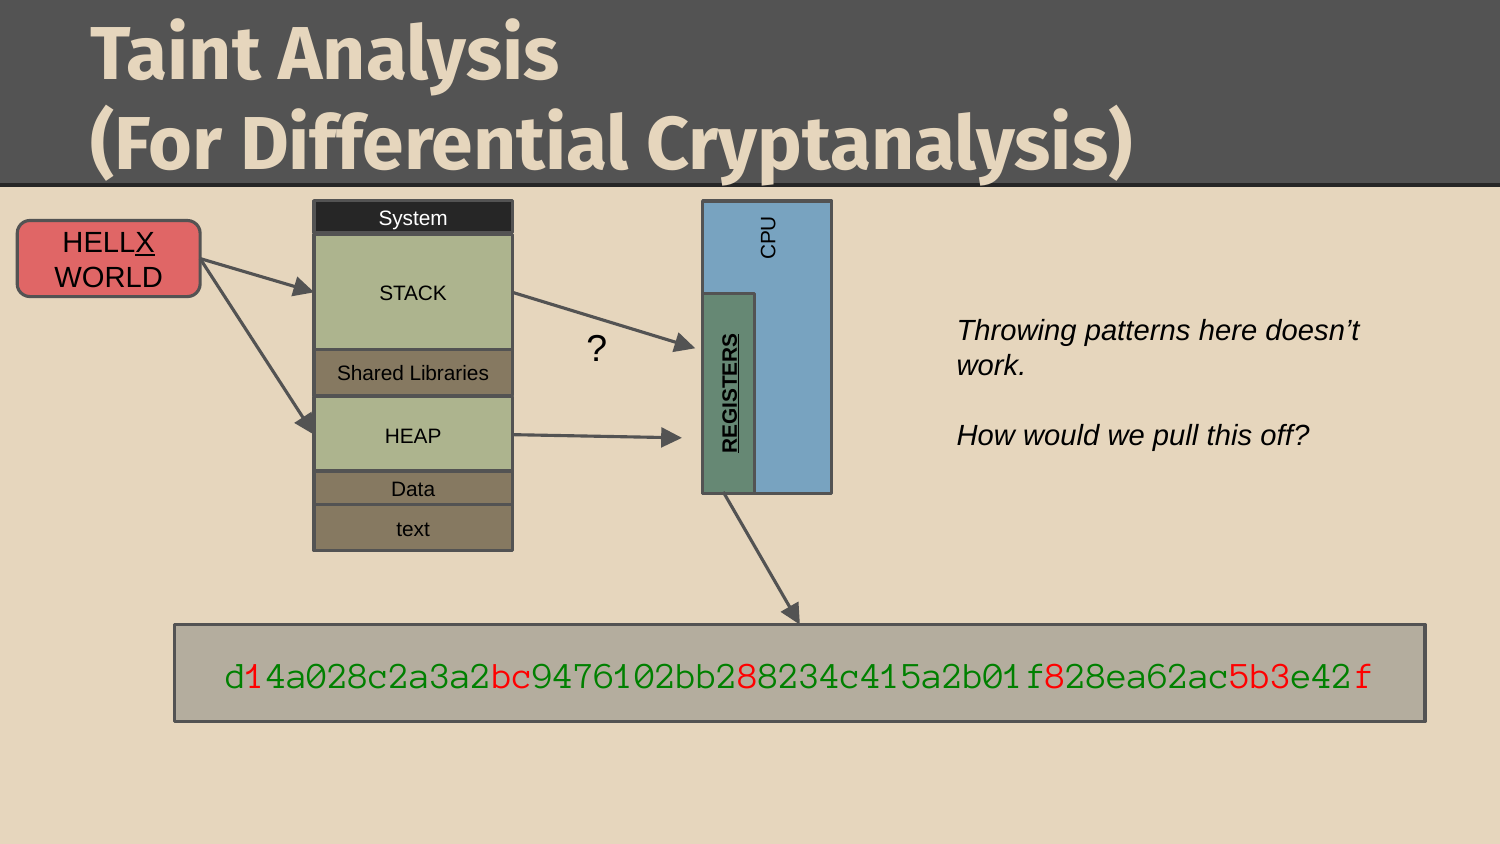

# Taint Analysis (For Differential Cryptanalysis)

System
HELLX WORLD
STACK
CPU
Throwing patterns here doesn’t work.

How would we pull this off?
?
Shared Libraries
REGISTERS
HEAP
Data
text
d14a028c2a3a2bc9476102bb288234c415a2b01f828ea62ac5b3e42f